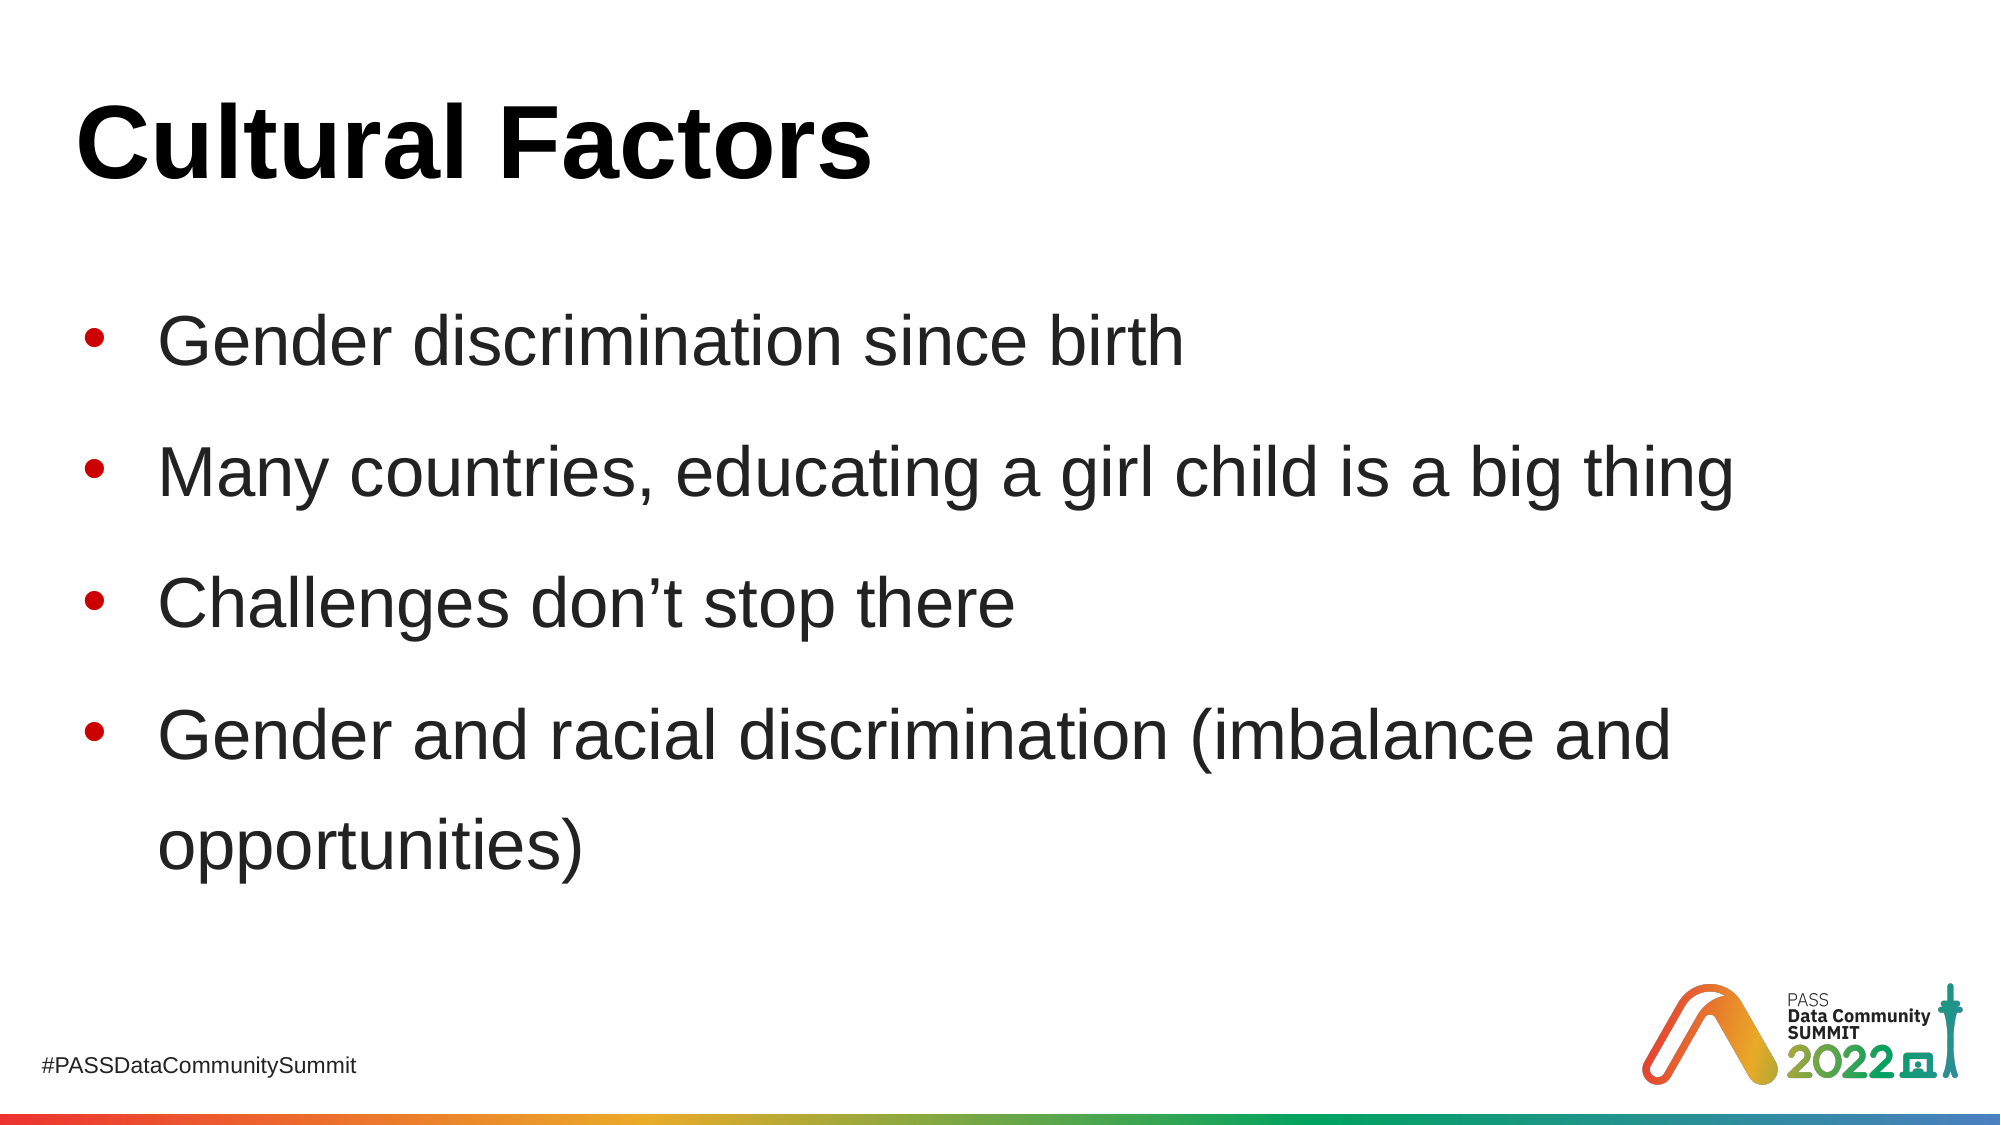

# Cultural Factors
Gender discrimination since birth
Many countries, educating a girl child is a big thing
Challenges don’t stop there
Gender and racial discrimination (imbalance and opportunities)